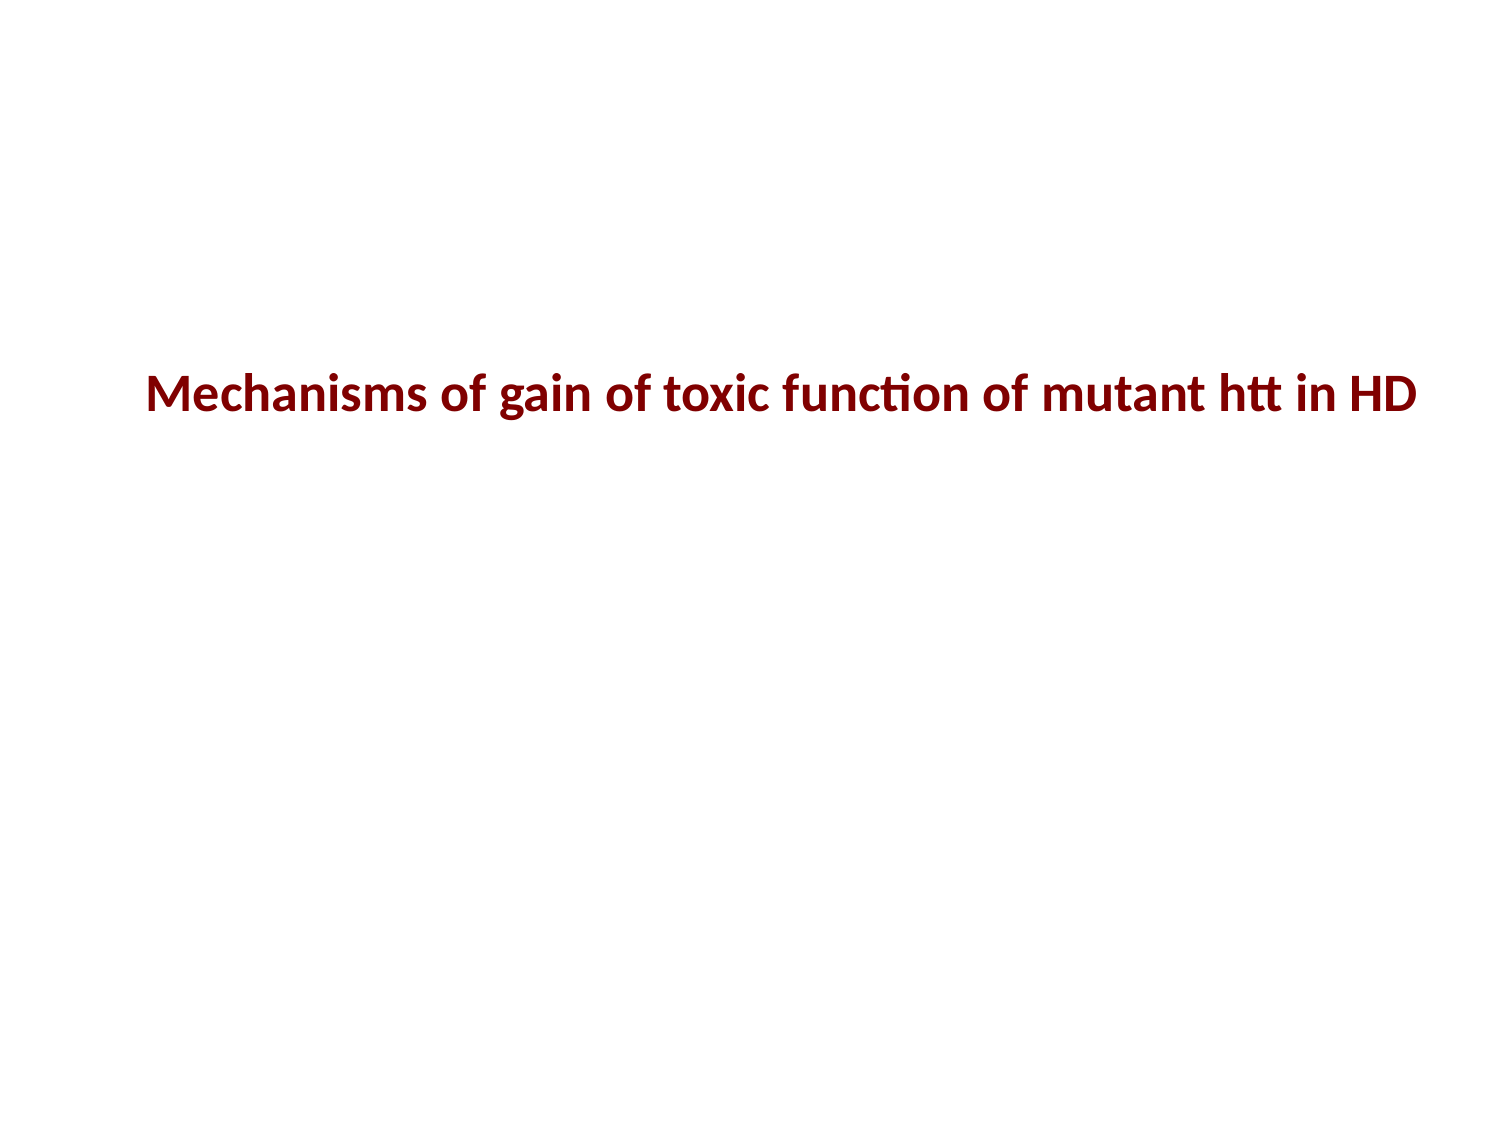

Mechanisms of gain of toxic function of mutant htt in HD